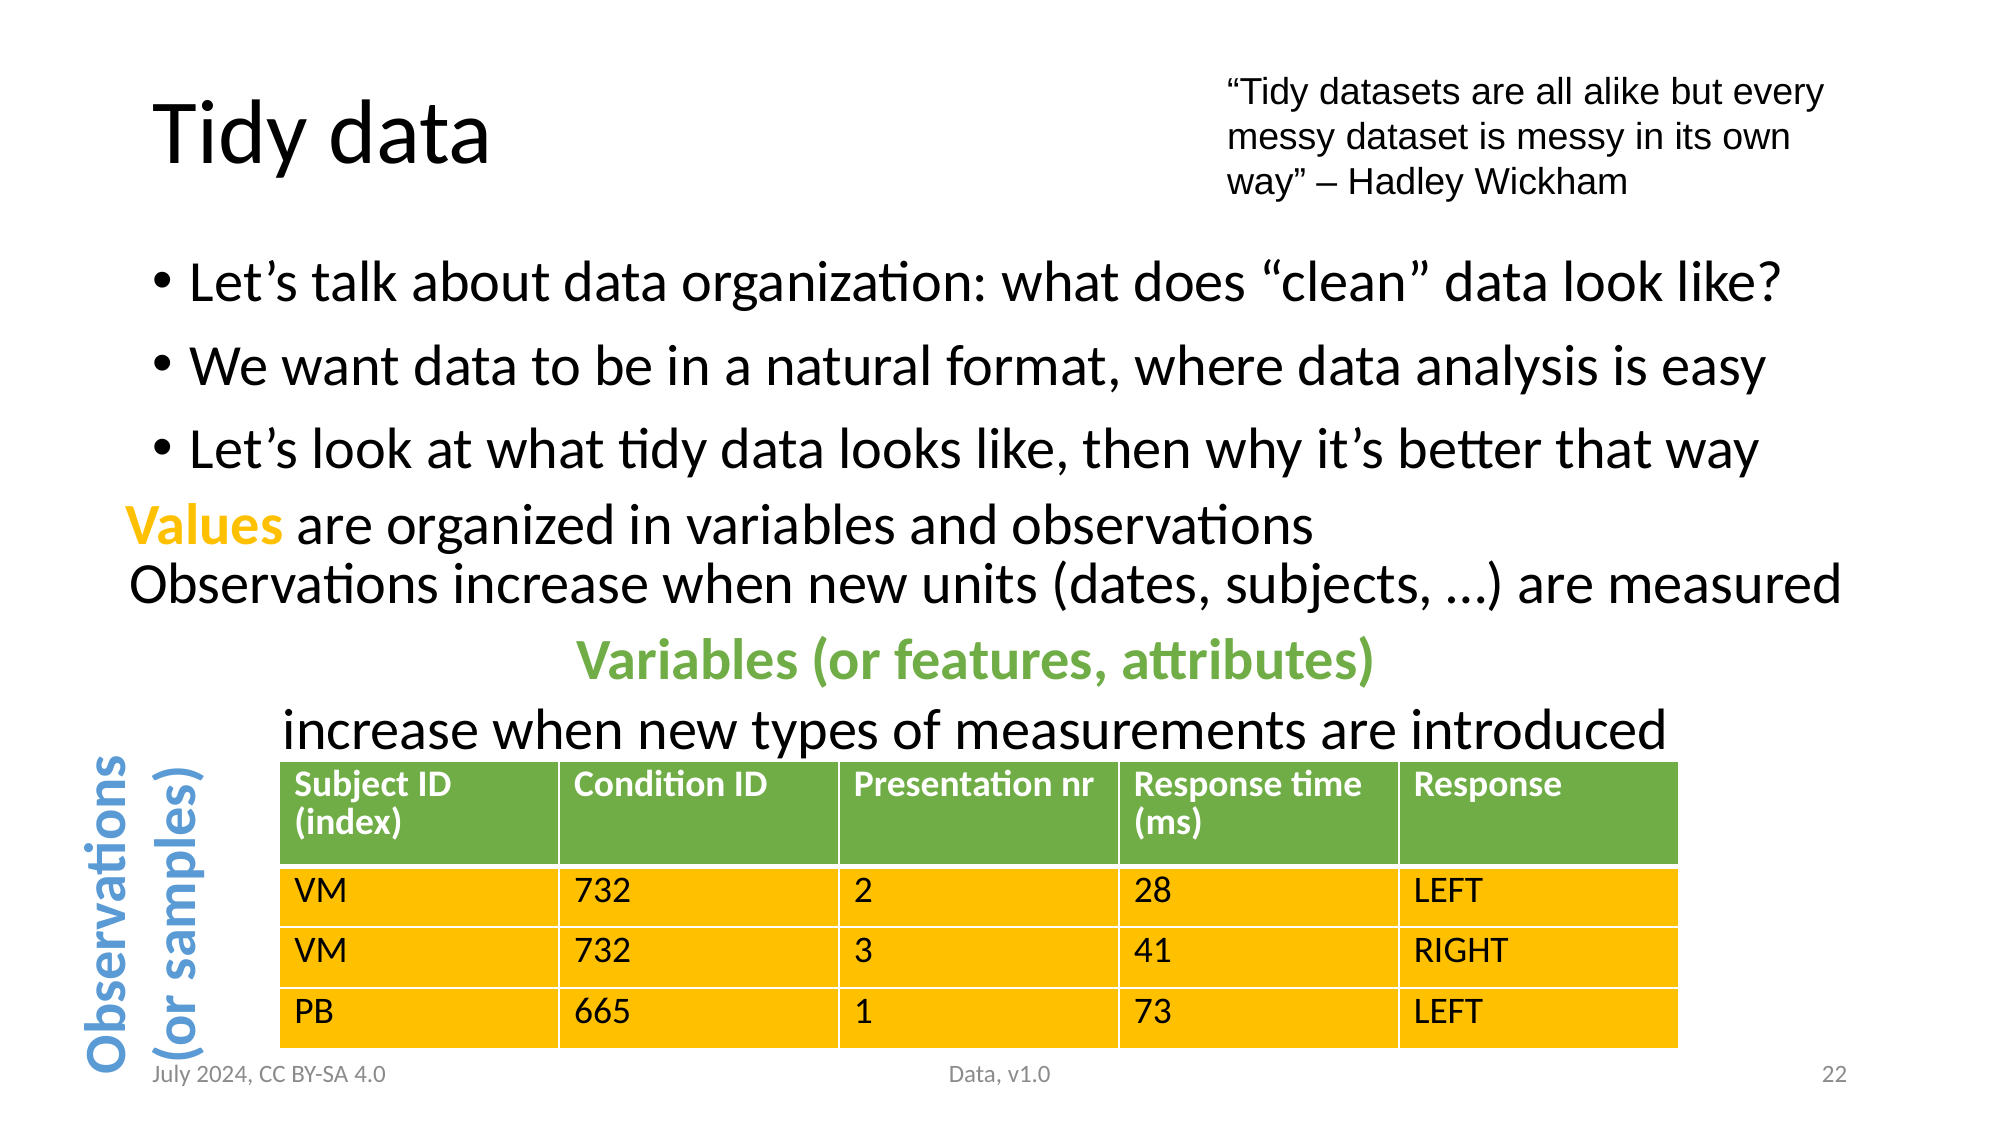

# Tidy data
“Tidy datasets are all alike but every messy dataset is messy in its own way” – Hadley Wickham
Let’s talk about data organization: what does “clean” data look like?
We want data to be in a natural format, where data analysis is easy
Let’s look at what tidy data looks like, then why it’s better that way
Values are organized in variables and observations
 Observations increase when new units (dates, subjects, …) are measured
Variables (or features, attributes)
increase when new types of measurements are introduced
| Subject ID (index) | Condition ID | Presentation nr | Response time (ms) | Response |
| --- | --- | --- | --- | --- |
| VM | 732 | 2 | 28 | LEFT |
| VM | 732 | 3 | 41 | RIGHT |
| PB | 665 | 1 | 73 | LEFT |
Observations (or samples)
July 2024, CC BY-SA 4.0
Data, v1.0
22